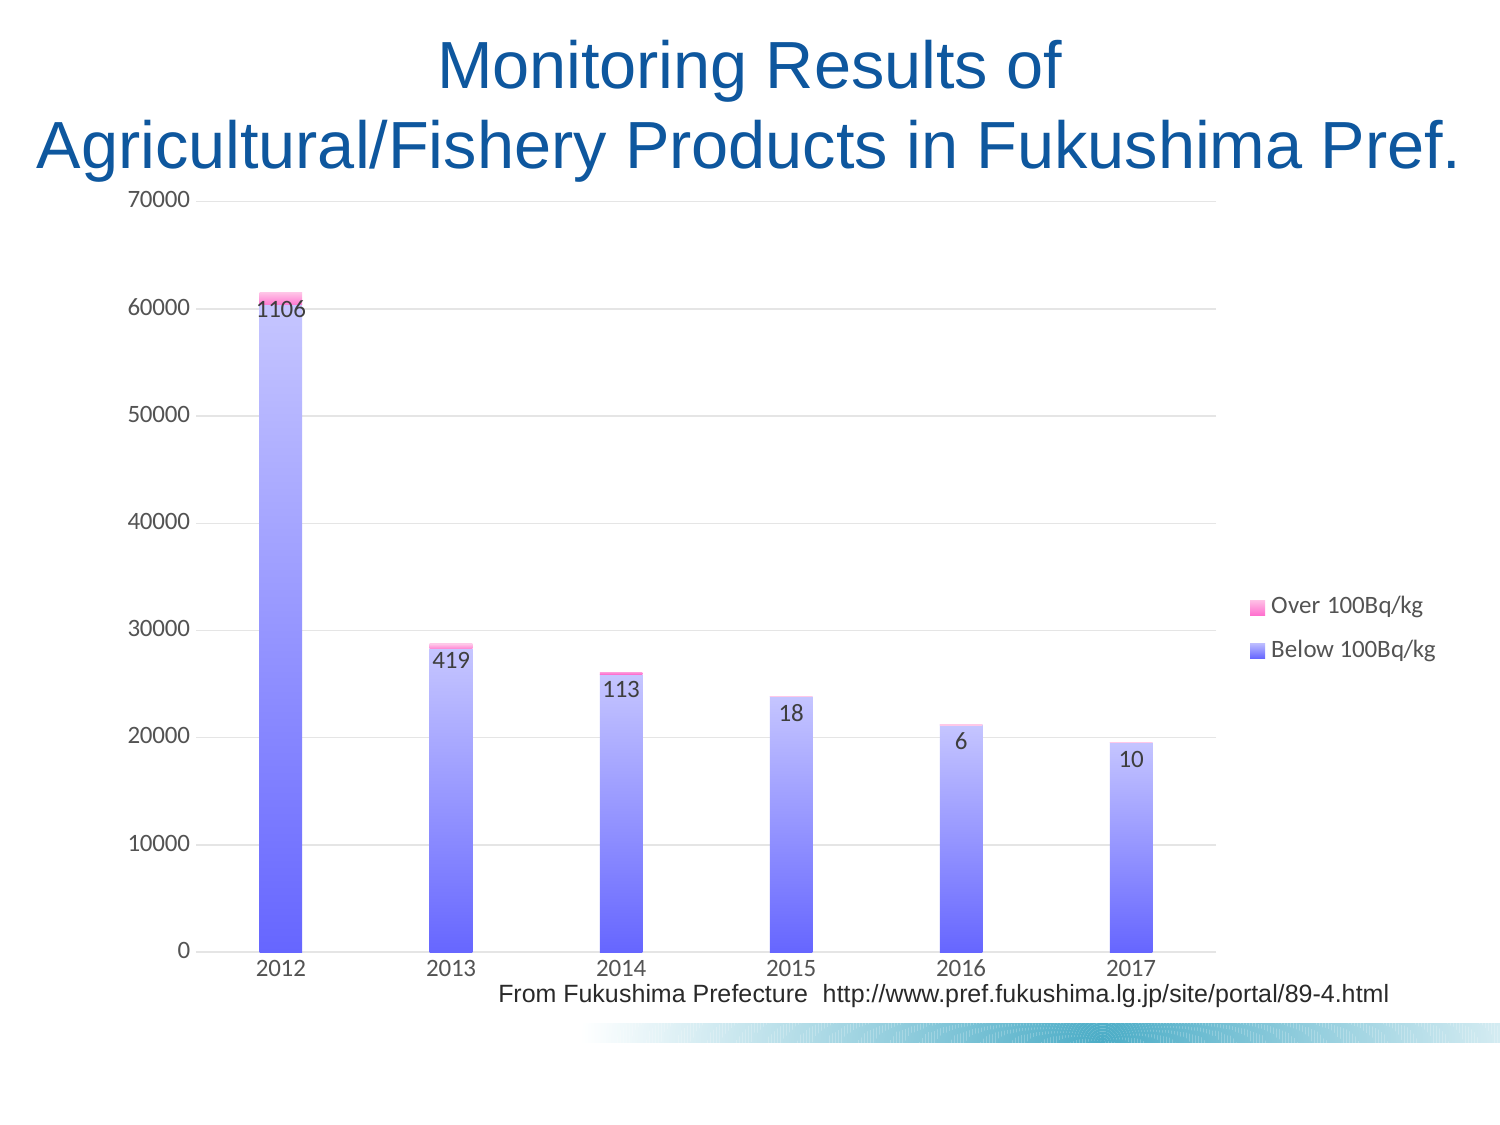

Monitoring Results of
Agricultural/Fishery Products in Fukushima Pref.

### Chart

| Category | Below 100Bq/kg | Over 100Bq/kg |
|---|---|---|
| 2012 | 60425.0 | 1106.0 |
| 2013 | 28351.0 | 419.0 |
| 2014 | 25928.0 | 113.0 |
| 2015 | 23837.0 | 18.0 |
| 2016 | 21174.0 | 6.0 |
| 2017 | 19535.0 | 10.0 |
From Fukushima Prefecture  http://www.pref.fukushima.lg.jp/site/portal/89-4.html